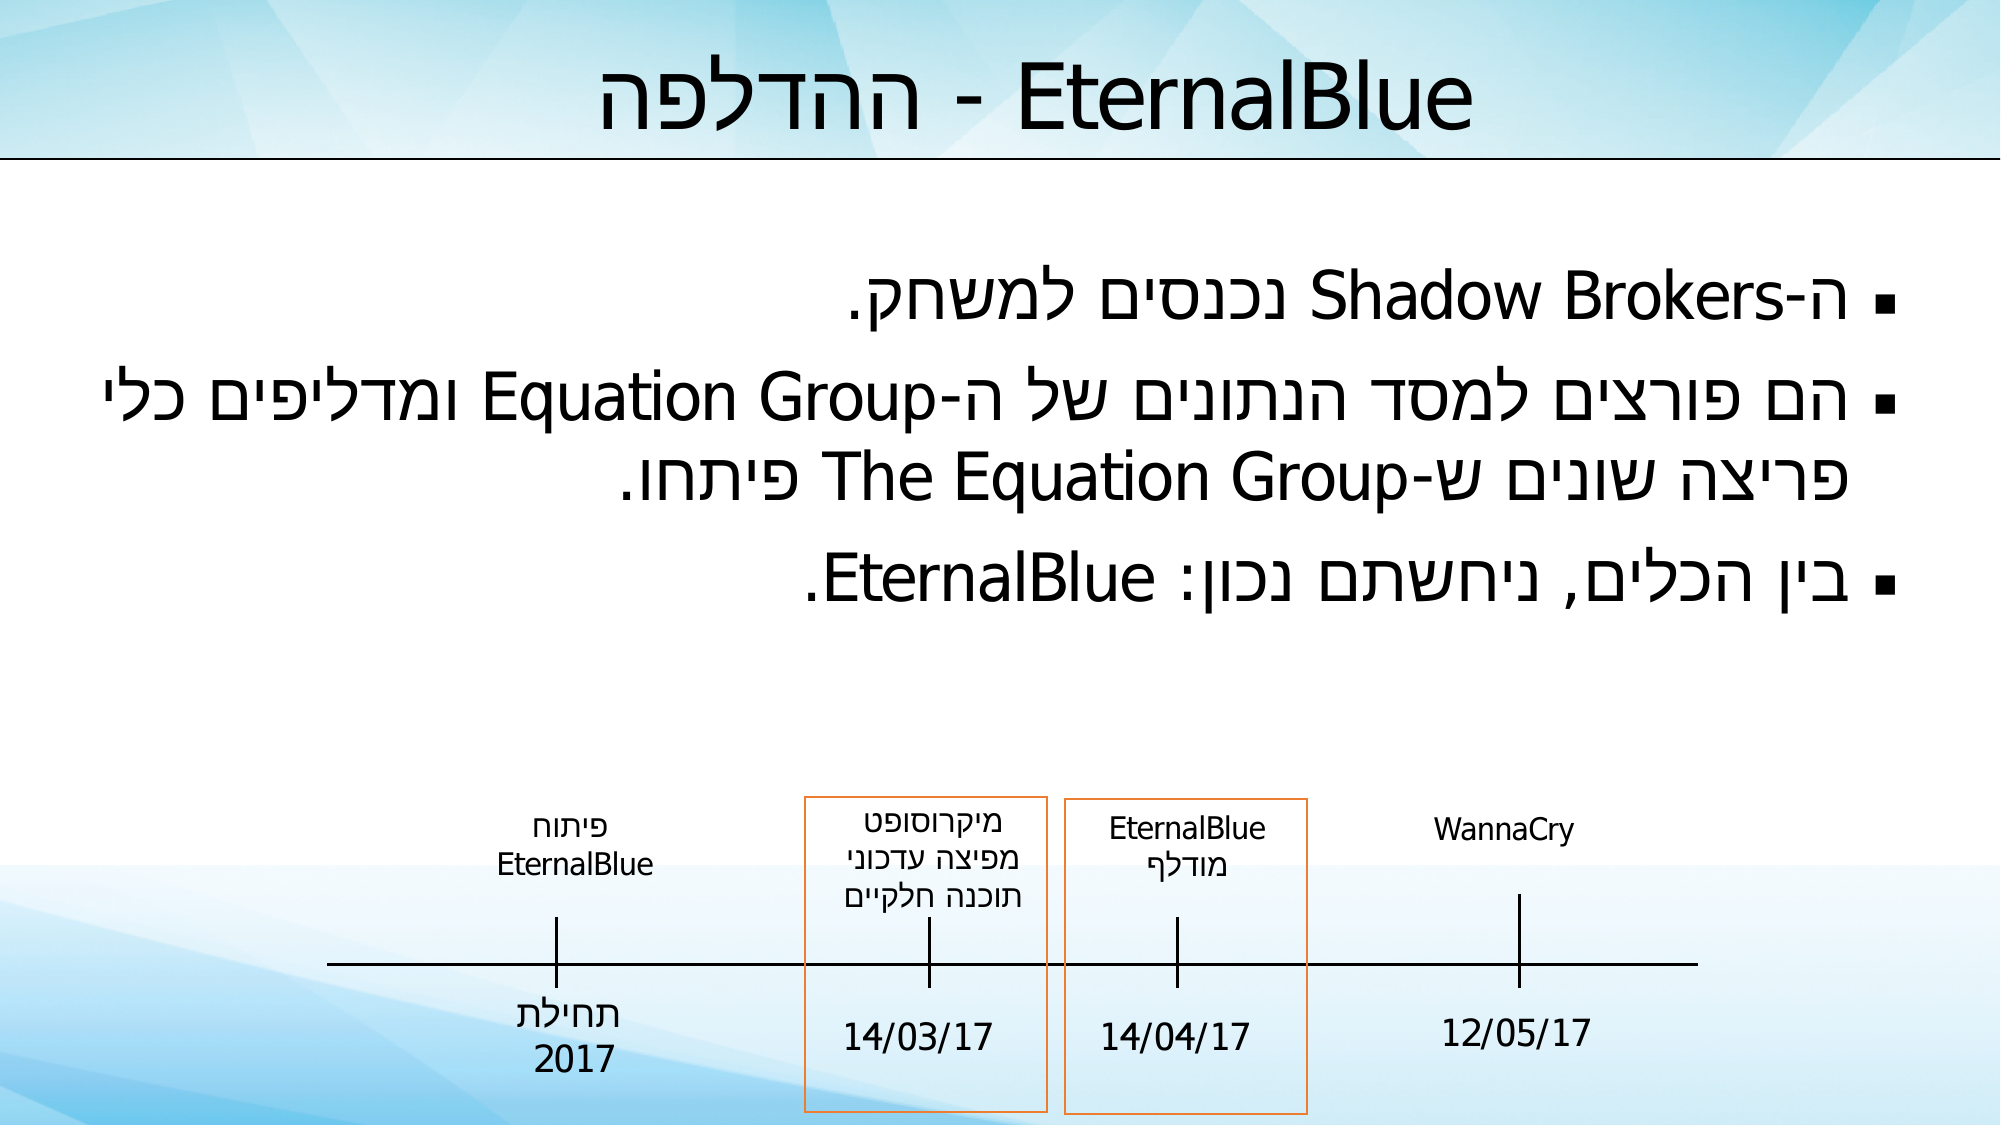

EternalBlue - ההדלפה
ה-Shadow Brokers נכנסים למשחק.
הם פורצים למסד הנתונים של ה-Equation Group ומדליפים כלי פריצה שונים ש-The Equation Group פיתחו.
בין הכלים, ניחשתם נכון: EternalBlue.
מיקרוסופט מפיצה עדכוני תוכנה חלקיים

פיתוח
 EternalBlue
תחילת
 2017

WannaCry
12/05/17

 EternalBlue
מודלף
14/03/17
14/04/17